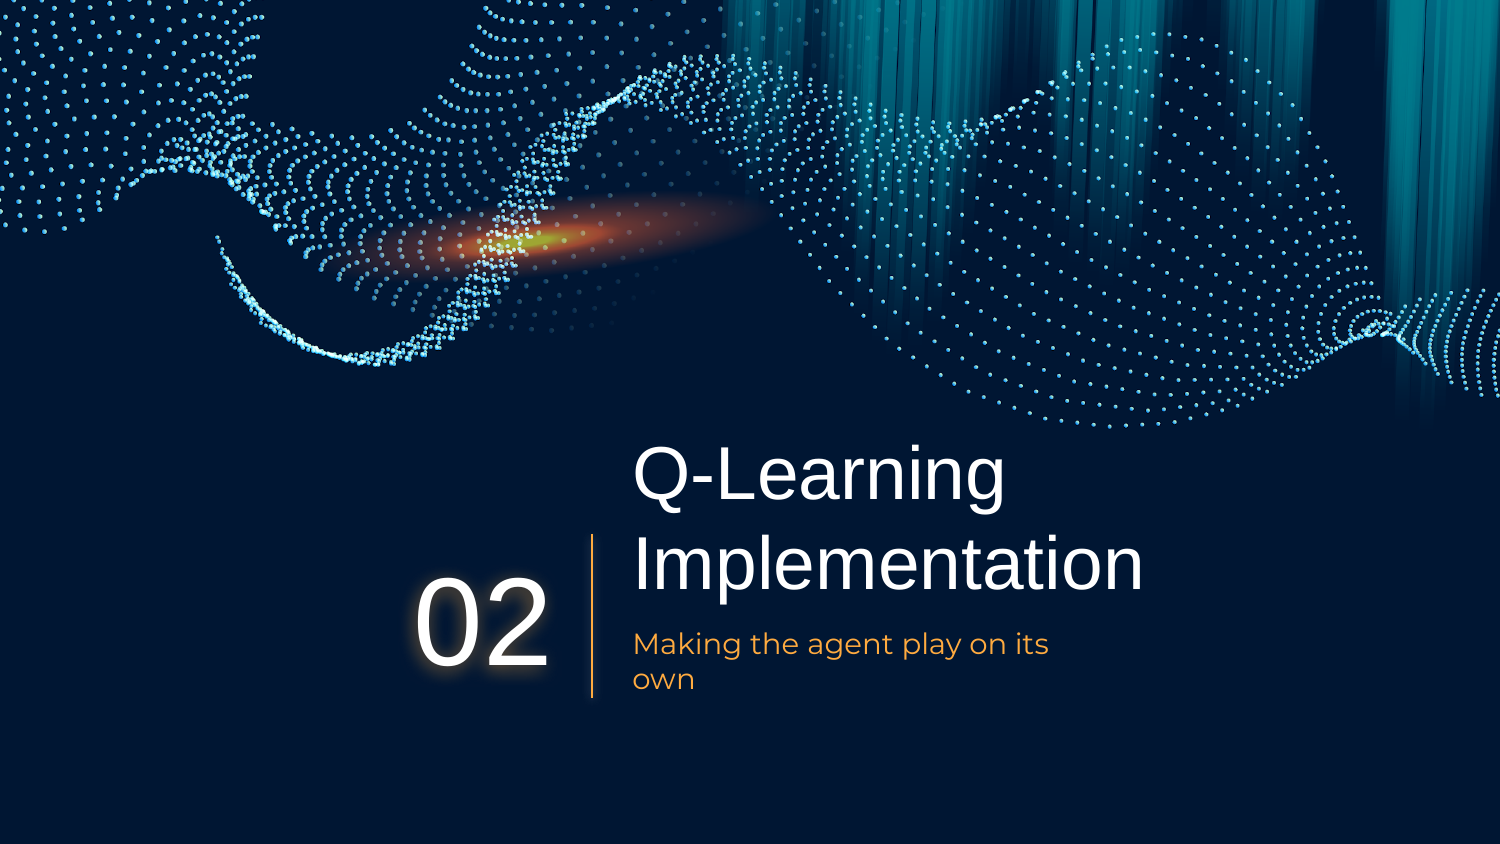

# Q-Learning Implementation
02
Making the agent play on its own